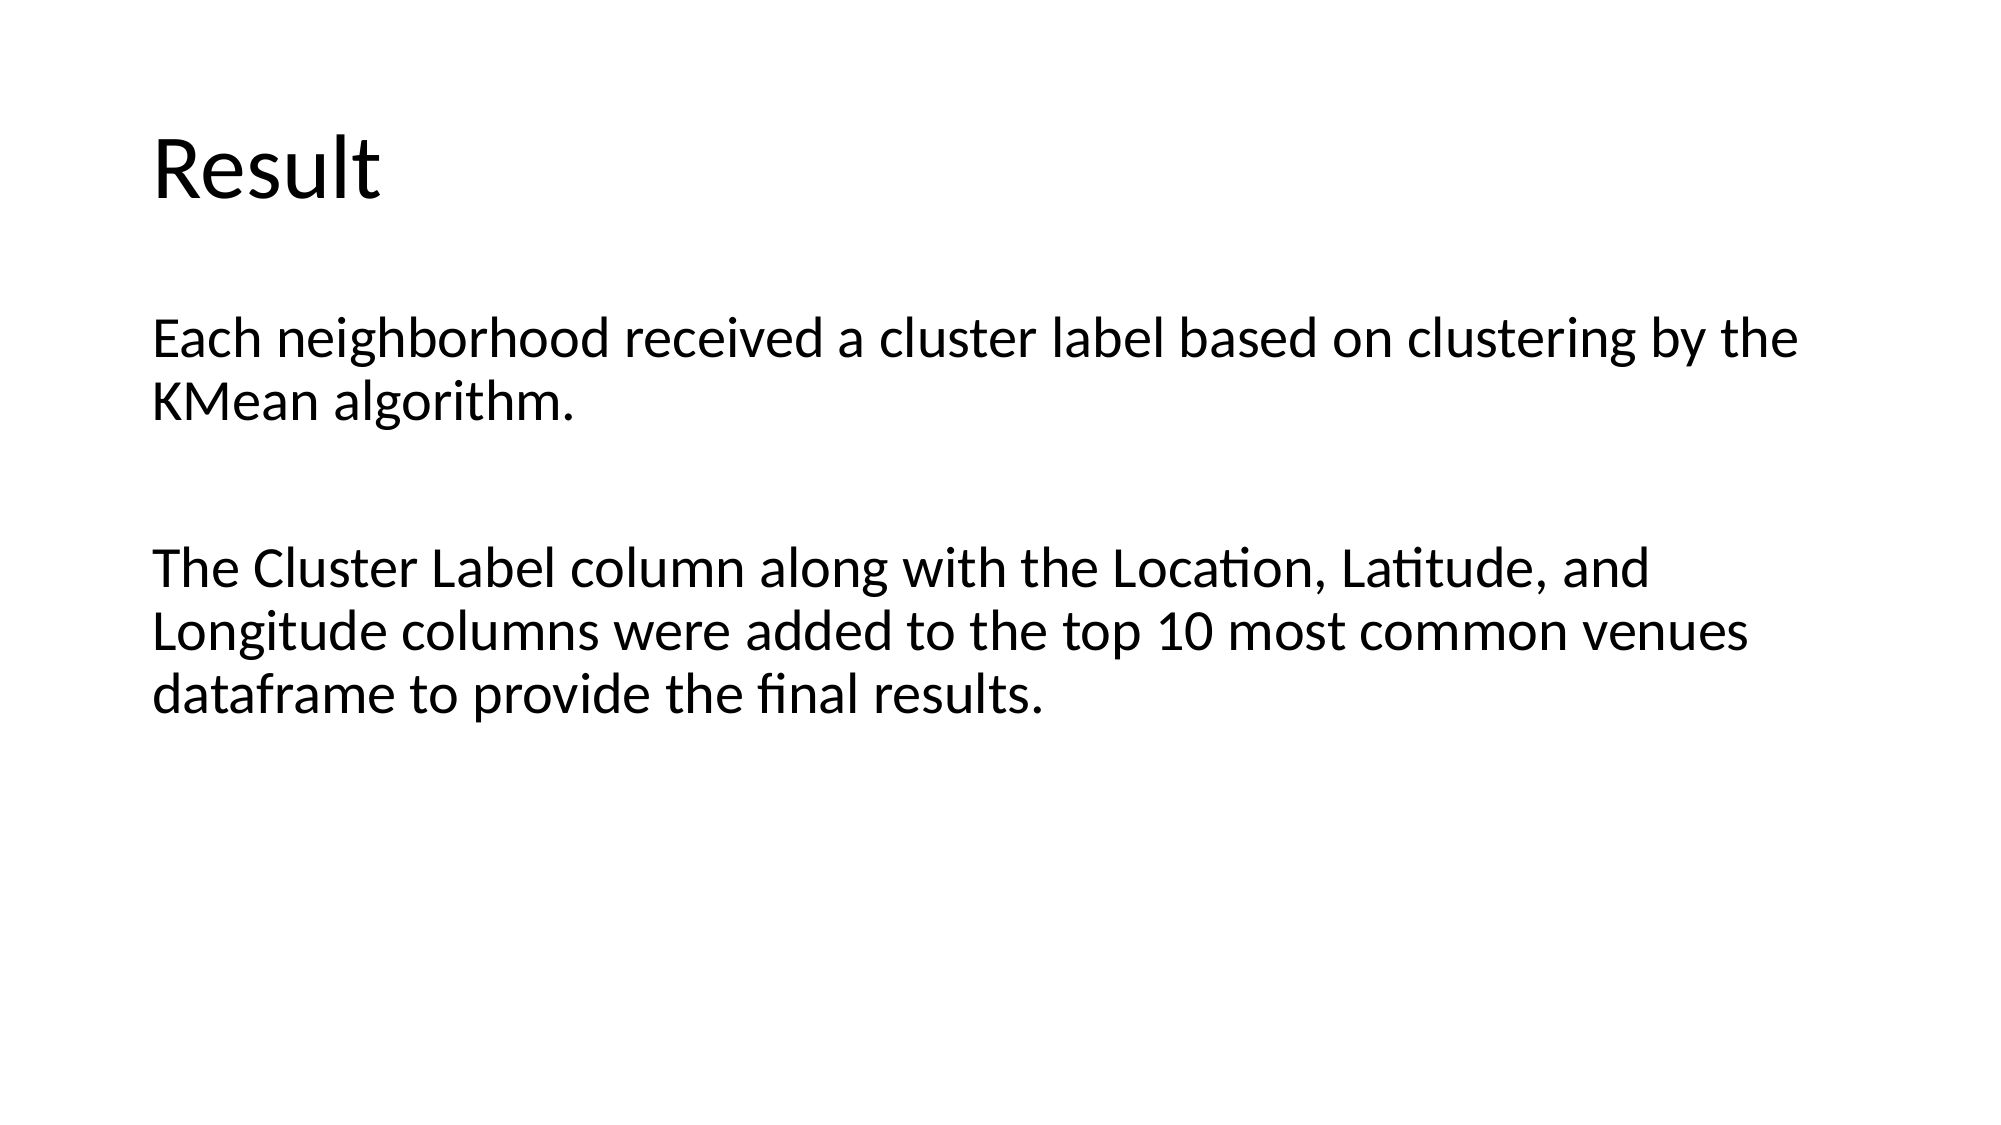

# Result
Each neighborhood received a cluster label based on clustering by the KMean algorithm.

The Cluster Label column along with the Location, Latitude, and Longitude columns were added to the top 10 most common venues dataframe to provide the final results.